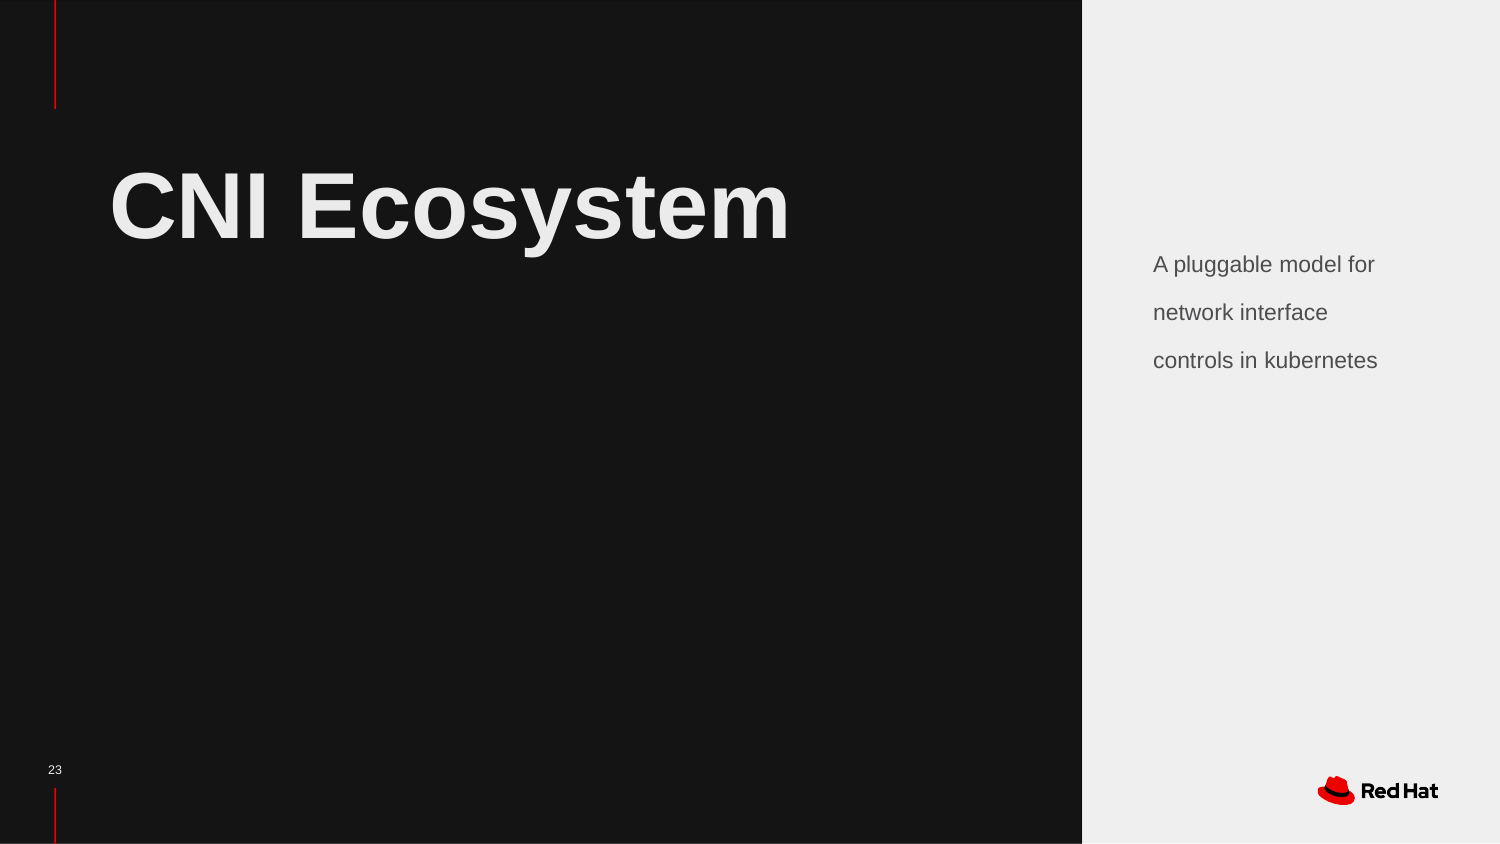

# CNI Ecosystem
A pluggable model for network interface controls in kubernetes
23